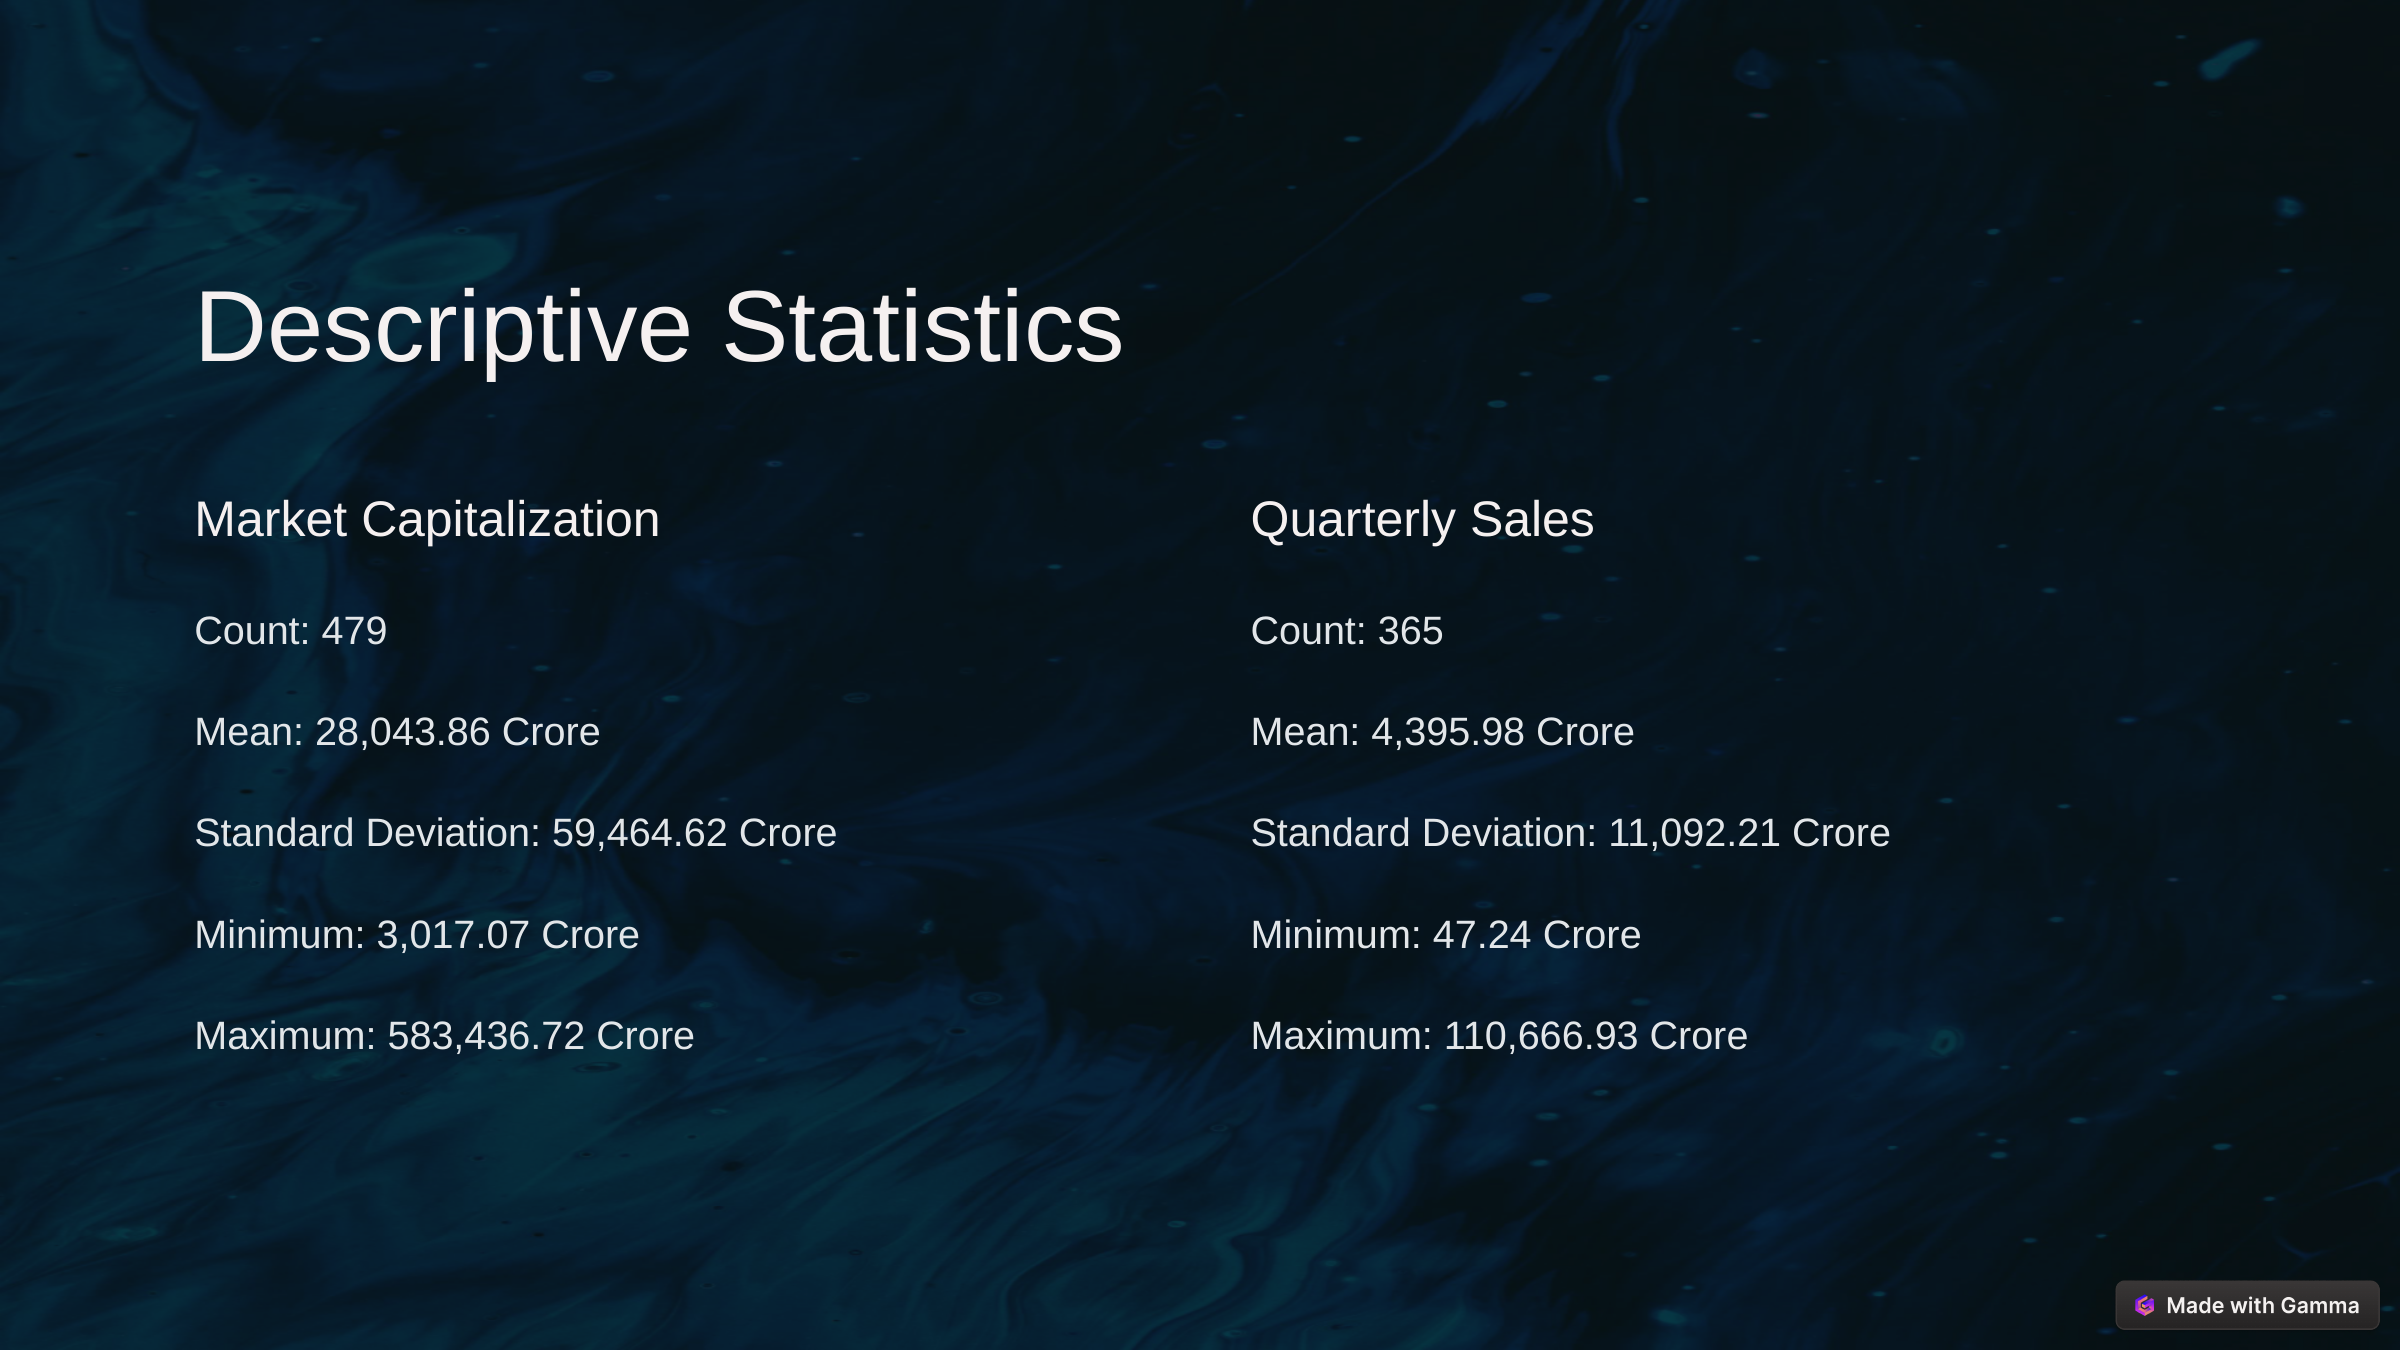

Descriptive Statistics
Market Capitalization
Quarterly Sales
Count: 479
Count: 365
Mean: 28,043.86 Crore
Mean: 4,395.98 Crore
Standard Deviation: 59,464.62 Crore
Standard Deviation: 11,092.21 Crore
Minimum: 3,017.07 Crore
Minimum: 47.24 Crore
Maximum: 583,436.72 Crore
Maximum: 110,666.93 Crore